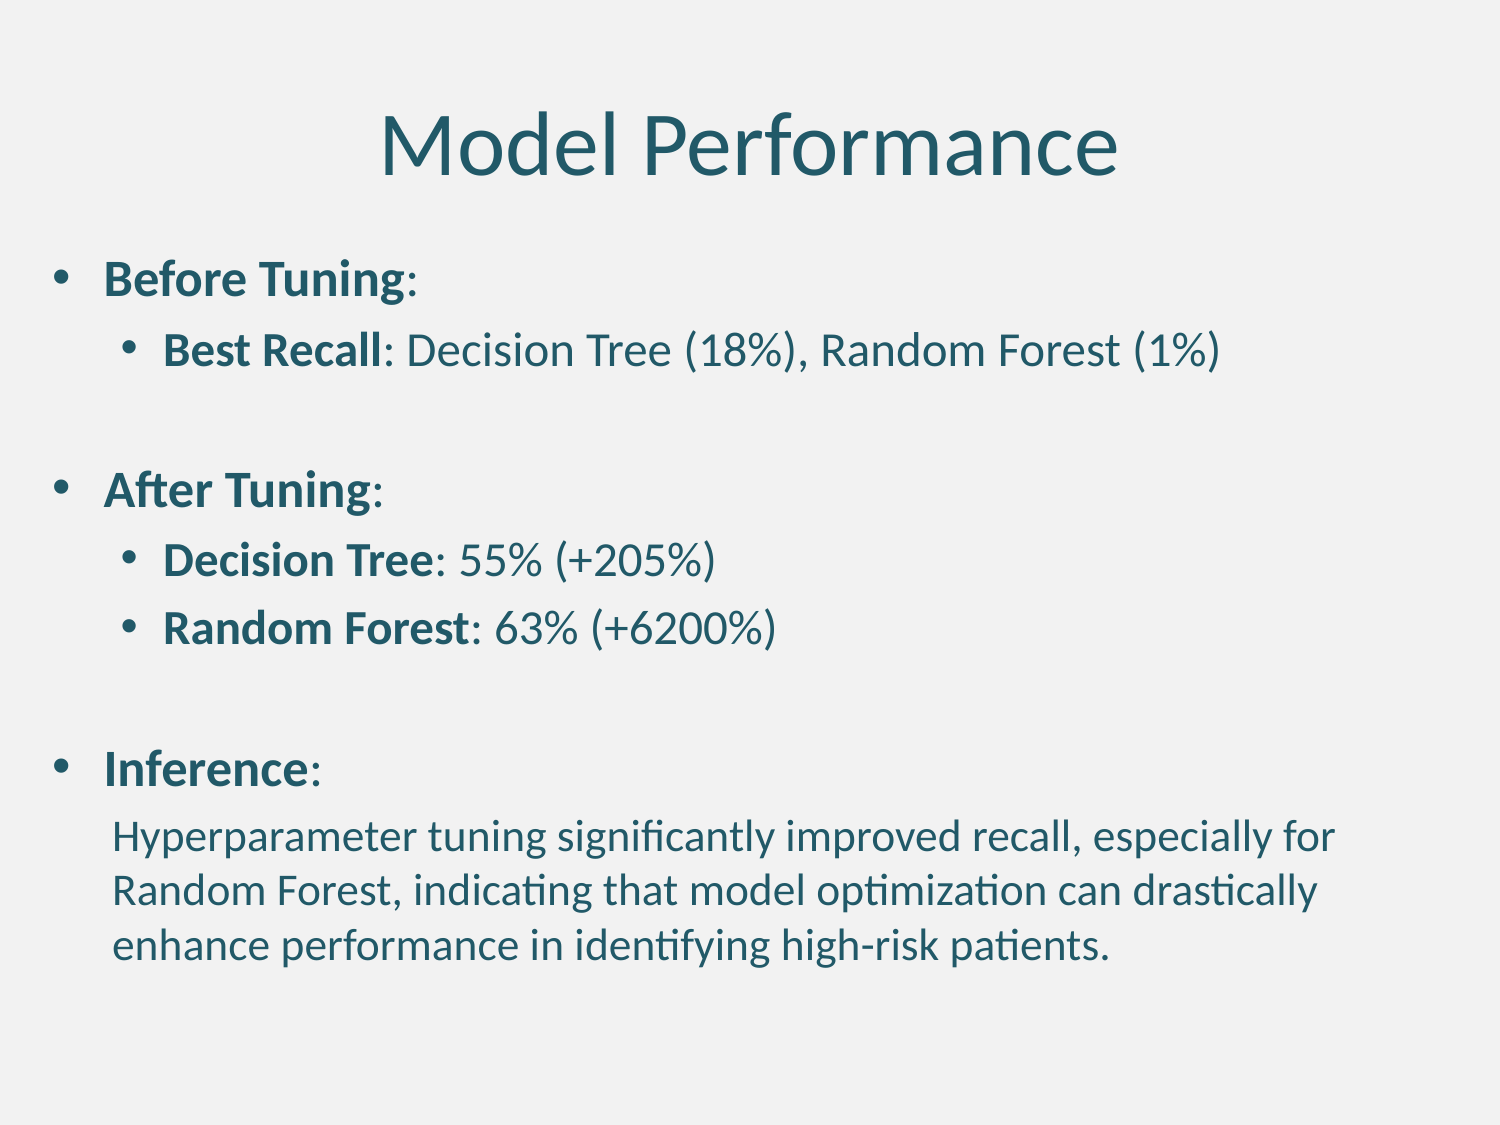

# Model Performance
Before Tuning:
Best Recall: Decision Tree (18%), Random Forest (1%)

After Tuning:
Decision Tree: 55% (+205%)
Random Forest: 63% (+6200%)

Inference:
Hyperparameter tuning significantly improved recall, especially for Random Forest, indicating that model optimization can drastically enhance performance in identifying high-risk patients.